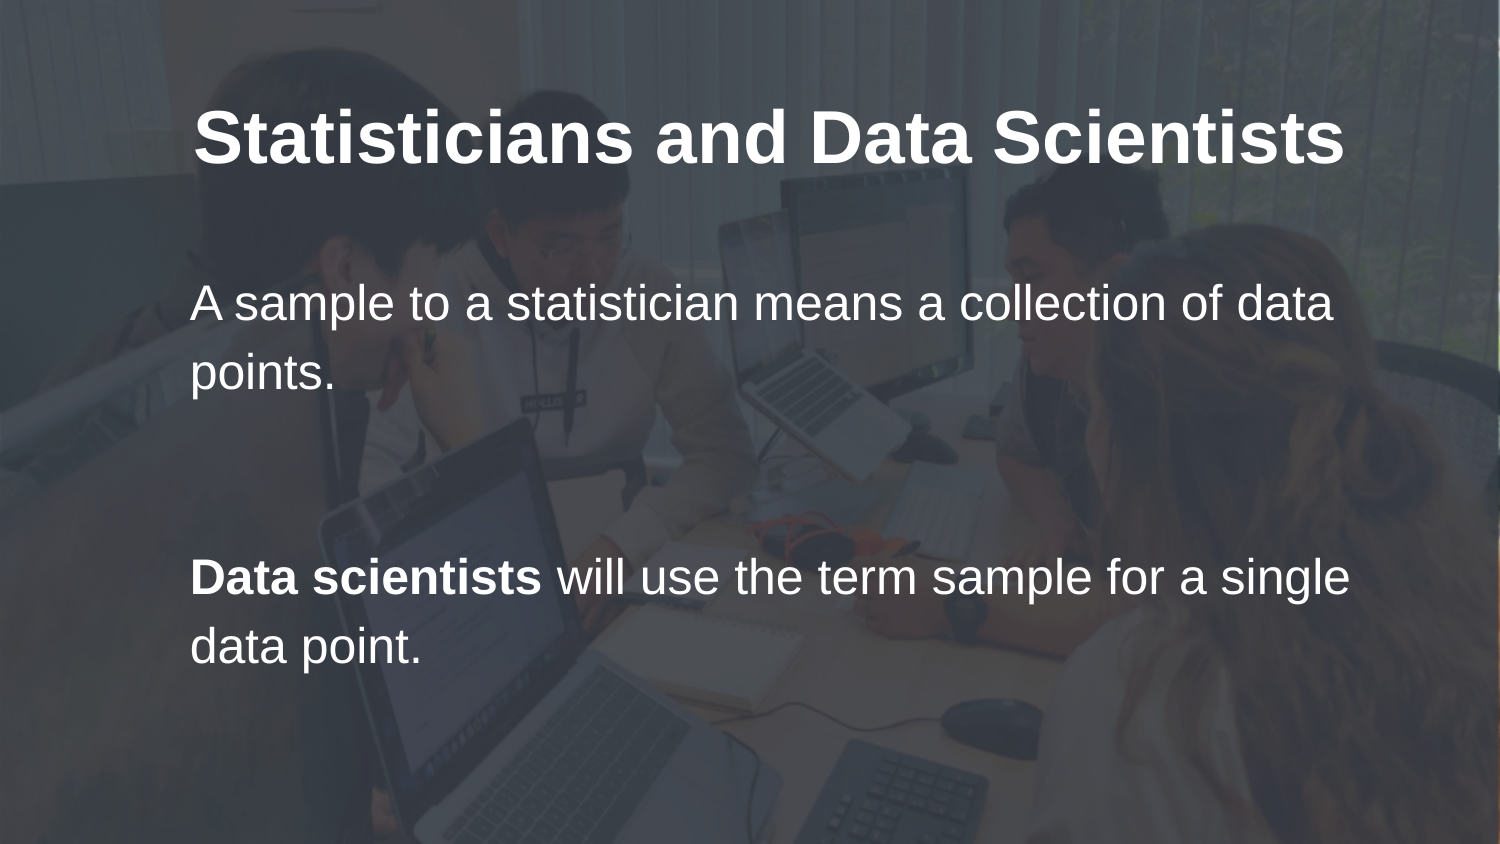

# Statisticians and Data Scientists
A sample to a statistician means a collection of data points.

Data scientists will use the term sample for a single data point.